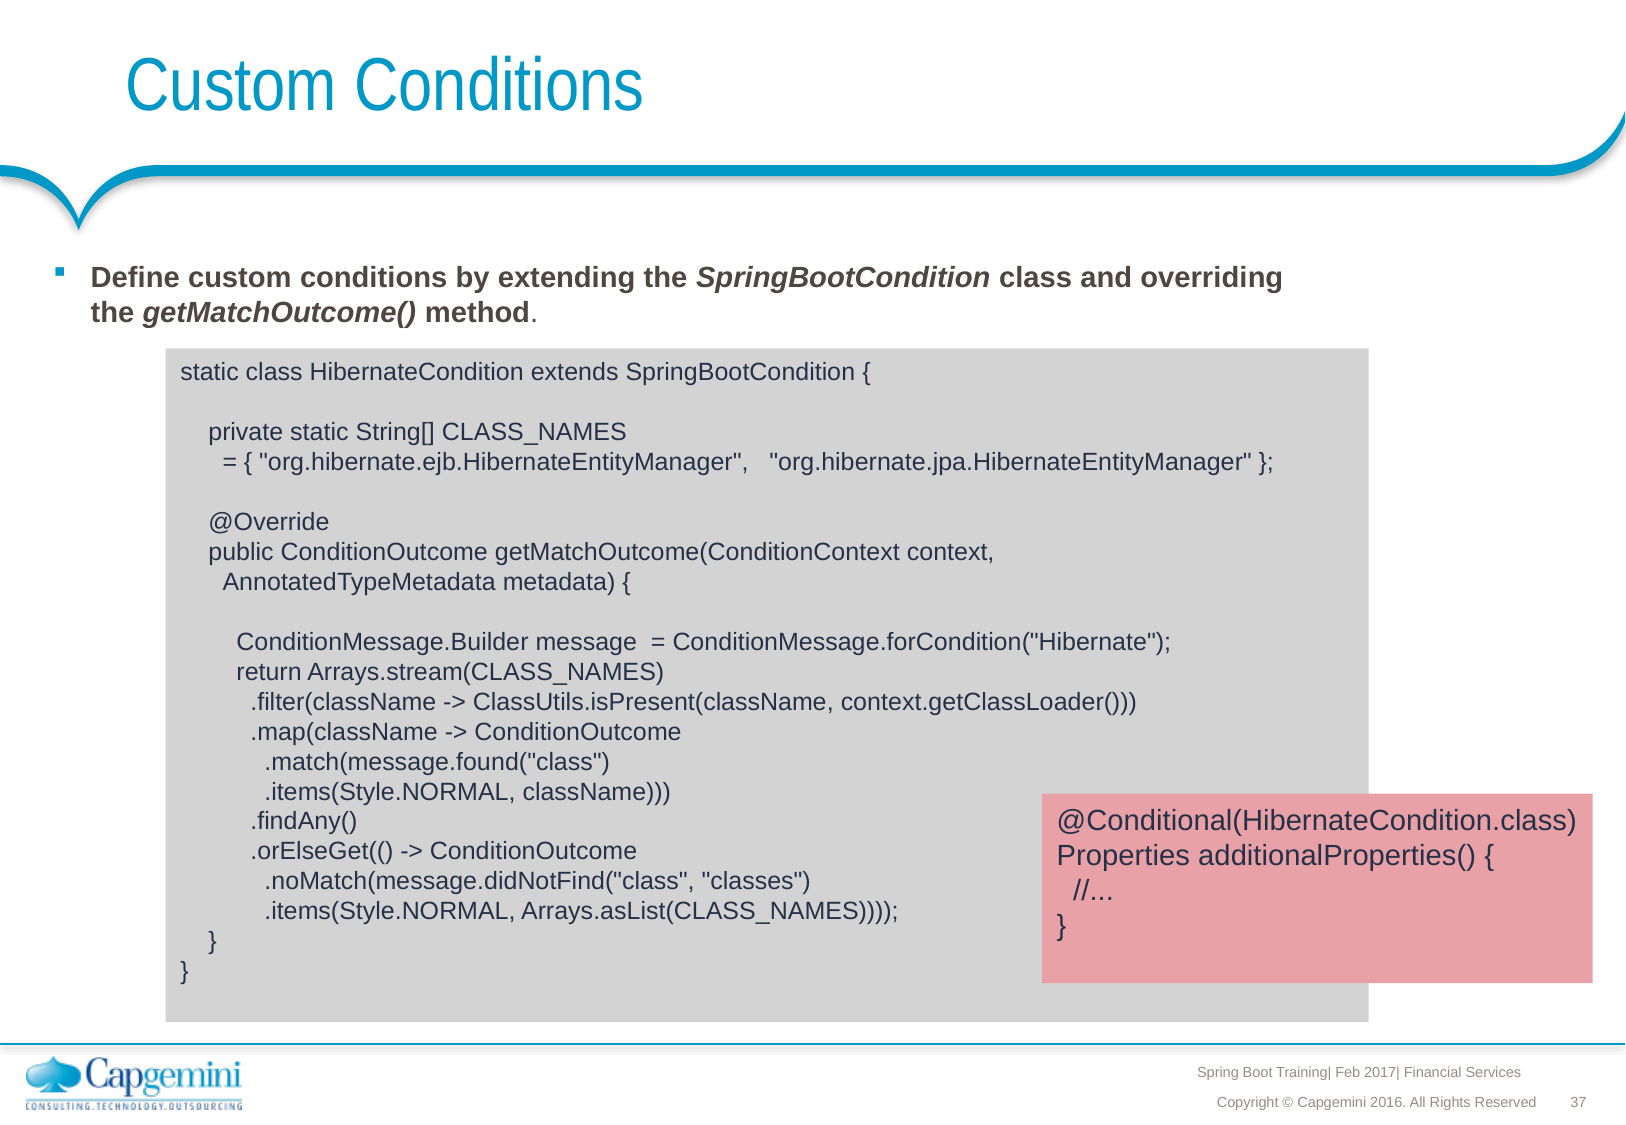

# Custom Conditions
Define custom conditions by extending the SpringBootCondition class and overriding the getMatchOutcome() method.
static class HibernateCondition extends SpringBootCondition {

    private static String[] CLASS_NAMES
      = { "org.hibernate.ejb.HibernateEntityManager",   "org.hibernate.jpa.HibernateEntityManager" };

    @Override
    public ConditionOutcome getMatchOutcome(ConditionContext context,
      AnnotatedTypeMetadata metadata) {

        ConditionMessage.Builder message  = ConditionMessage.forCondition("Hibernate");
        return Arrays.stream(CLASS_NAMES)
          .filter(className -> ClassUtils.isPresent(className, context.getClassLoader()))
          .map(className -> ConditionOutcome
            .match(message.found("class")
            .items(Style.NORMAL, className)))
          .findAny()
          .orElseGet(() -> ConditionOutcome
            .noMatch(message.didNotFind("class", "classes")
            .items(Style.NORMAL, Arrays.asList(CLASS_NAMES))));
    }
}

@Conditional(HibernateCondition.class)
Properties additionalProperties() {
  //...
}